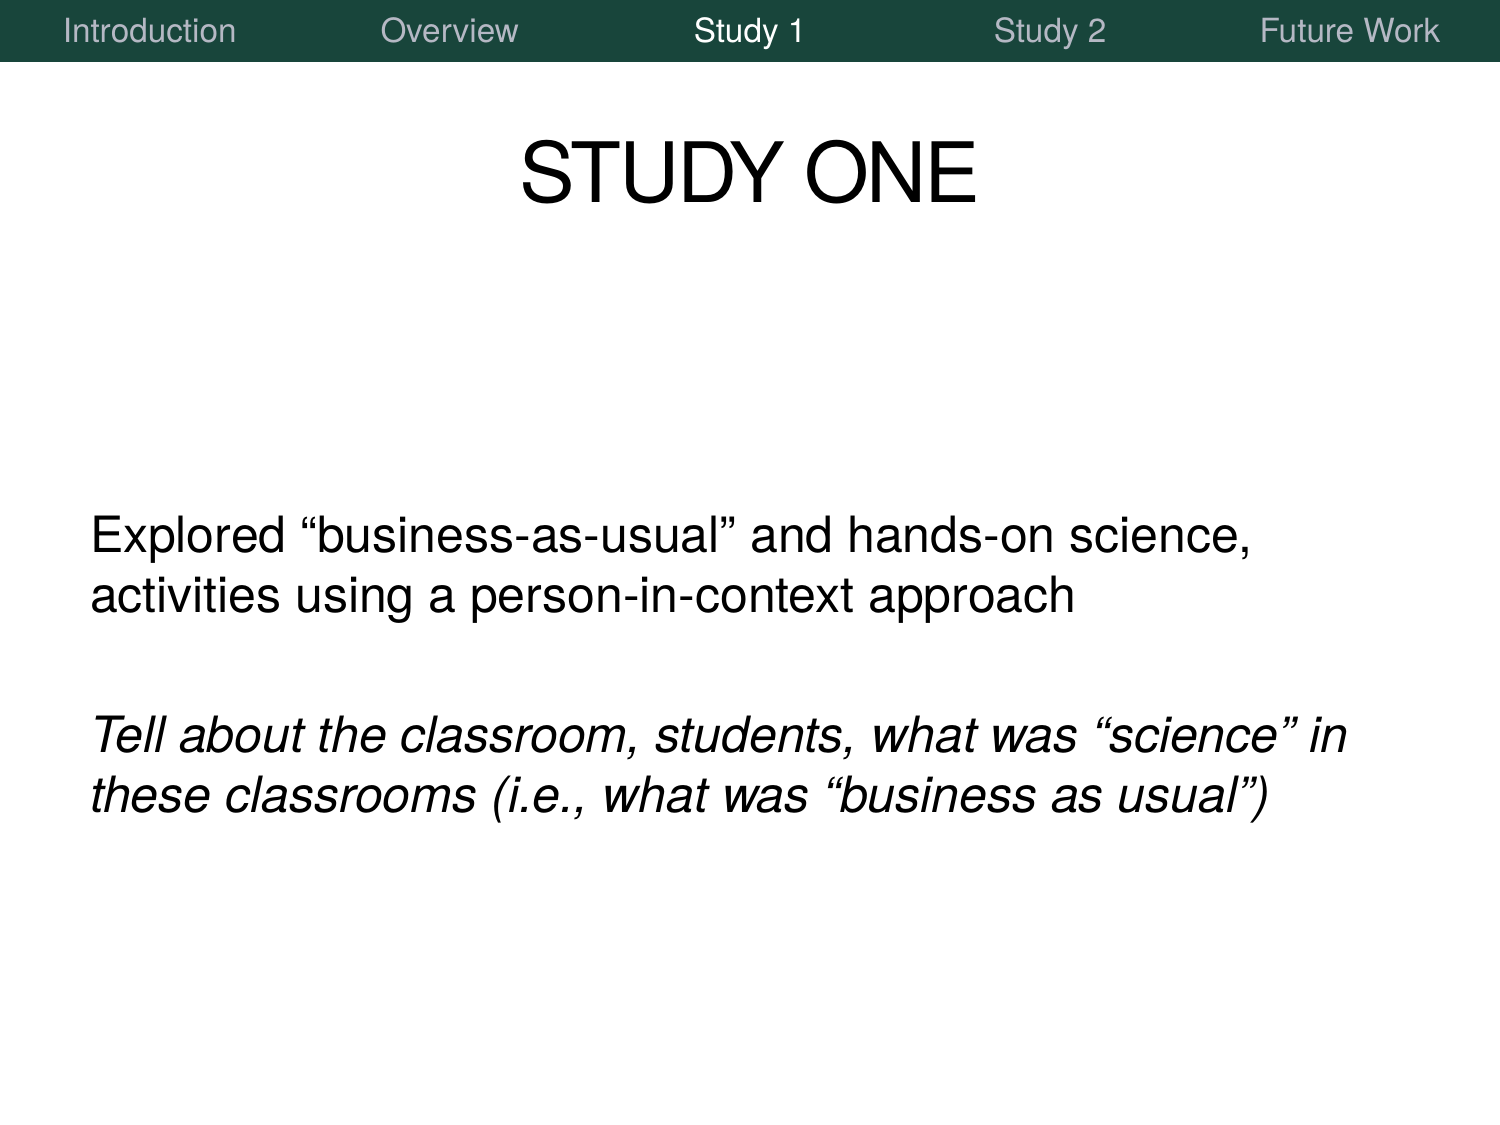

| Introduction | Overview | Study 1 | Study 2 | Future Work |
| --- | --- | --- | --- | --- |
# STUDY ONE
Explored “business-as-usual” and hands-on science, activities using a person-in-context approach

Tell about the classroom, students, what was “science” in these classrooms (i.e., what was “business as usual”)